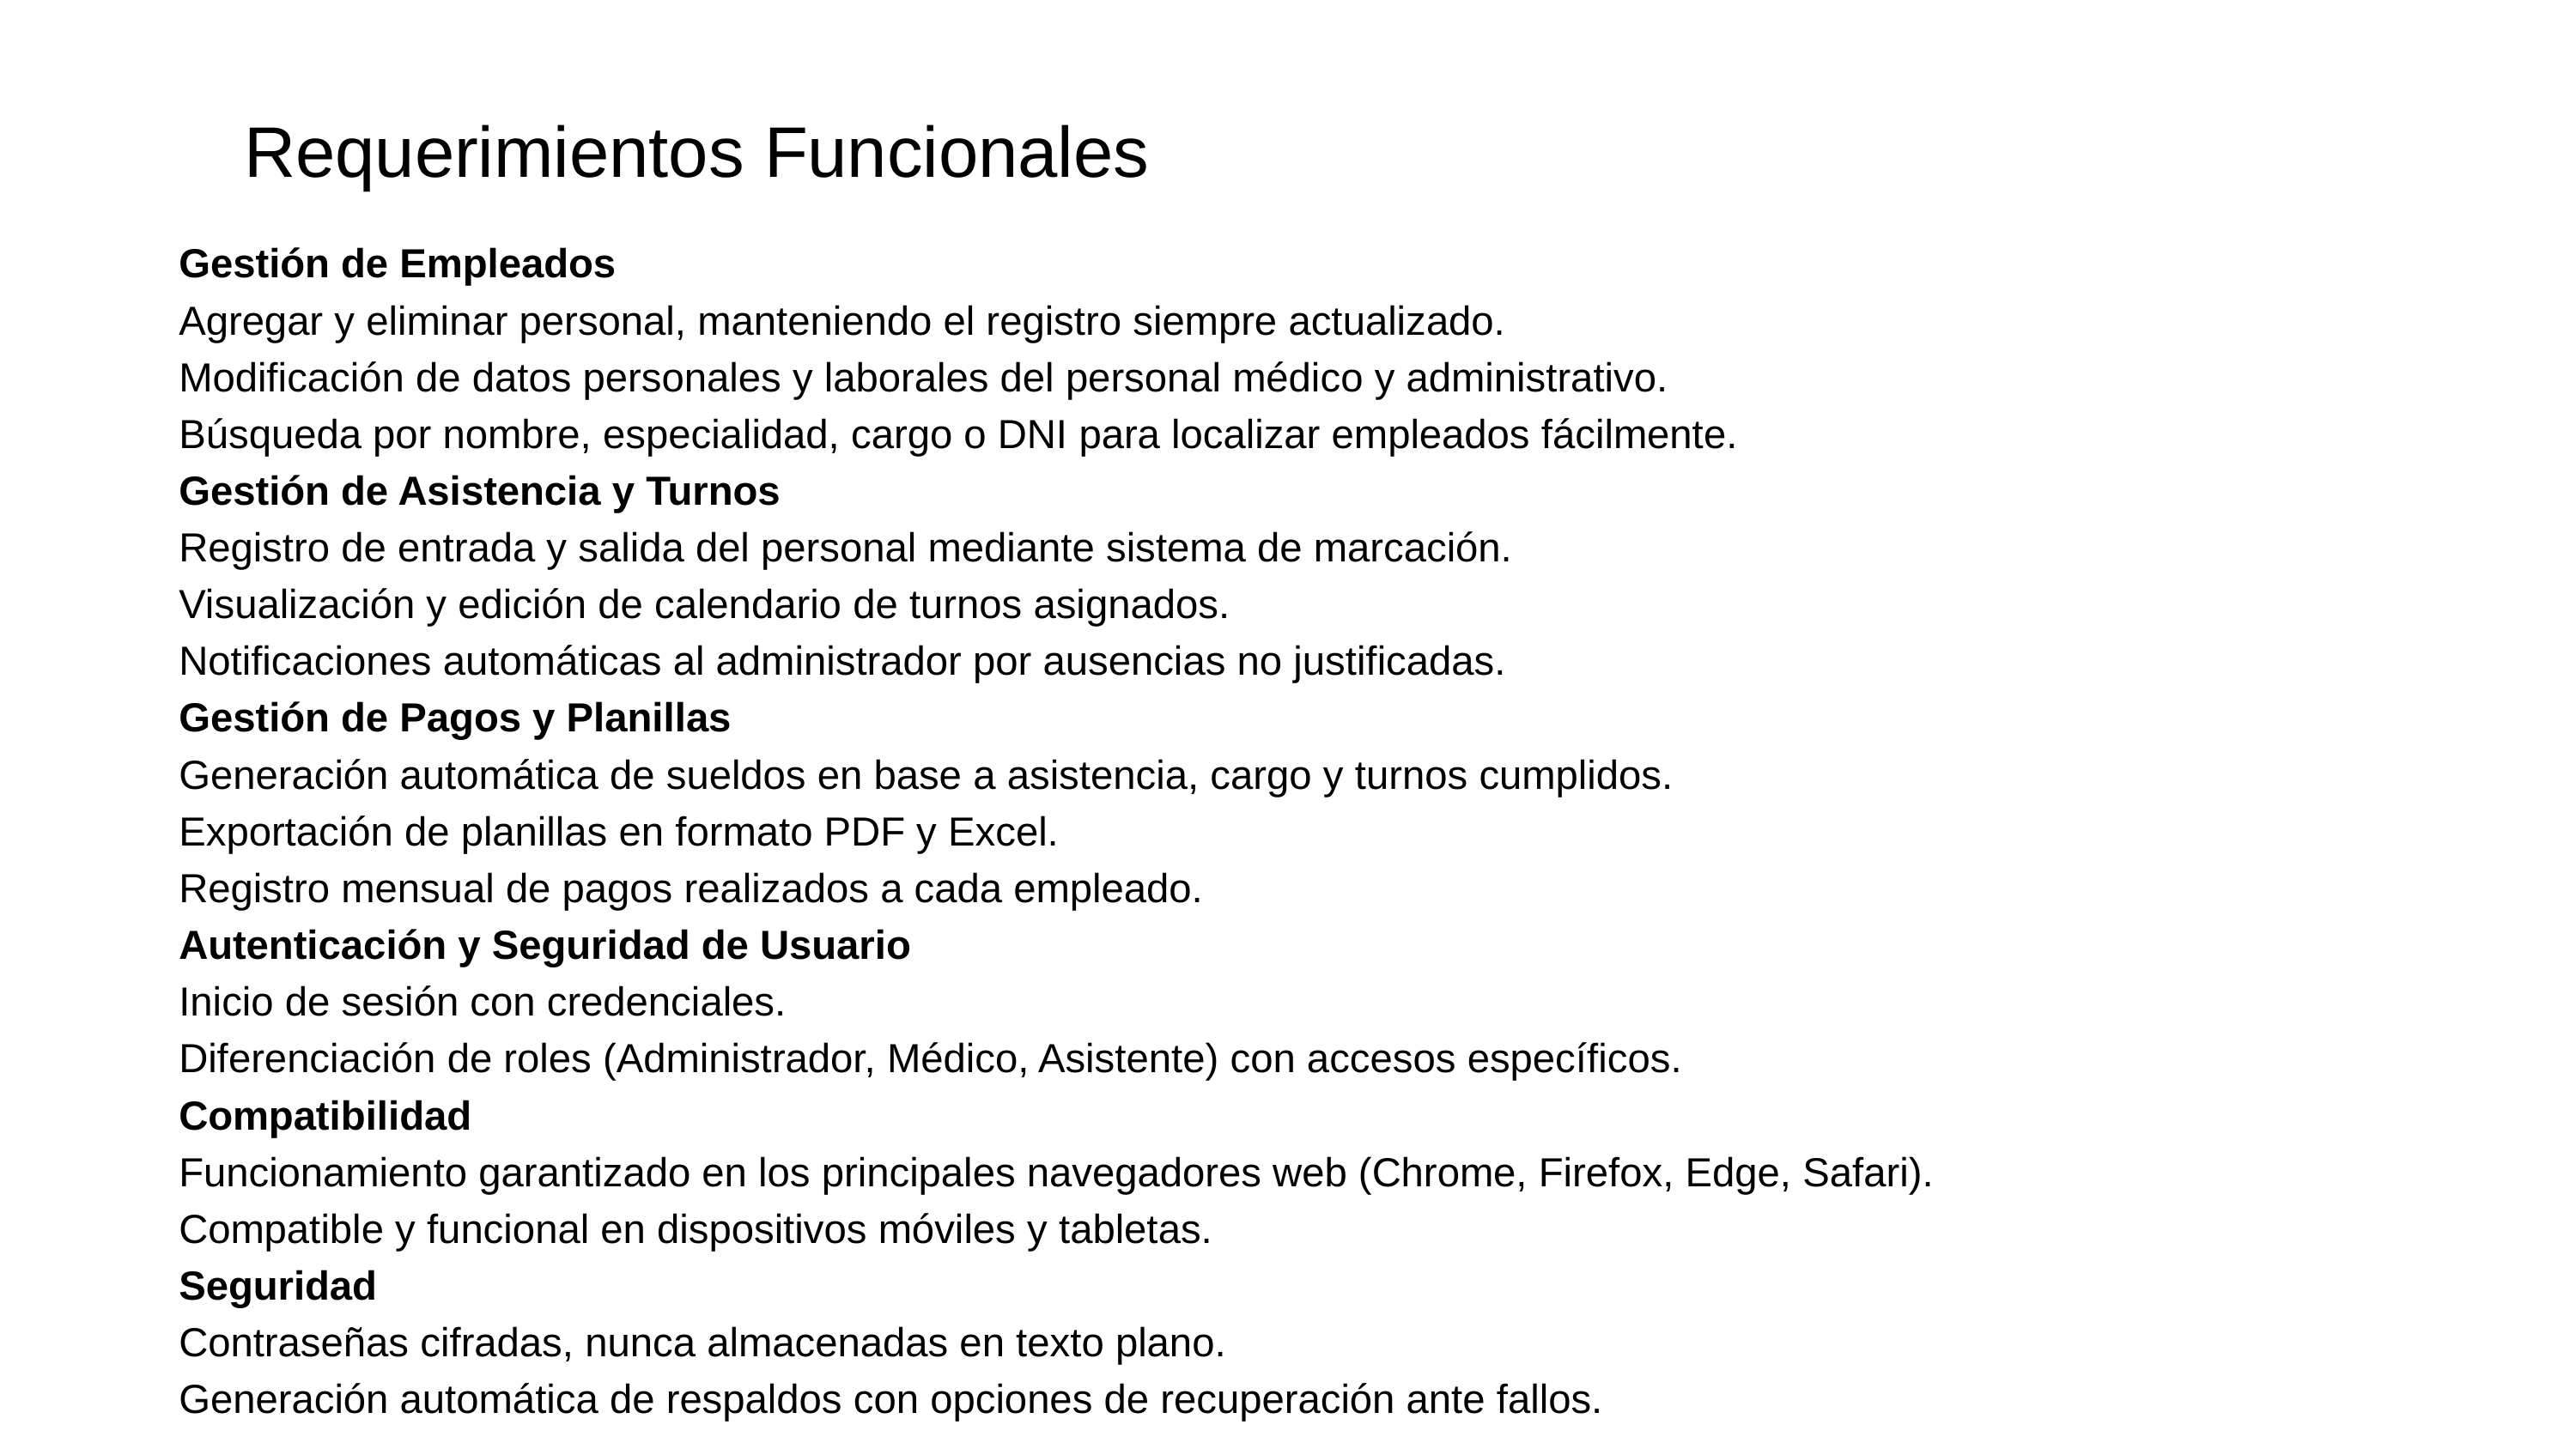

Requerimientos Funcionales
Gestión de Empleados
Agregar y eliminar personal, manteniendo el registro siempre actualizado.
Modificación de datos personales y laborales del personal médico y administrativo.
Búsqueda por nombre, especialidad, cargo o DNI para localizar empleados fácilmente.
Gestión de Asistencia y Turnos
Registro de entrada y salida del personal mediante sistema de marcación.
Visualización y edición de calendario de turnos asignados.
Notificaciones automáticas al administrador por ausencias no justificadas.
Gestión de Pagos y Planillas
Generación automática de sueldos en base a asistencia, cargo y turnos cumplidos.
Exportación de planillas en formato PDF y Excel.
Registro mensual de pagos realizados a cada empleado.
Autenticación y Seguridad de Usuario
Inicio de sesión con credenciales.
Diferenciación de roles (Administrador, Médico, Asistente) con accesos específicos.
Compatibilidad
Funcionamiento garantizado en los principales navegadores web (Chrome, Firefox, Edge, Safari).
Compatible y funcional en dispositivos móviles y tabletas.
Seguridad
Contraseñas cifradas, nunca almacenadas en texto plano.
Generación automática de respaldos con opciones de recuperación ante fallos.